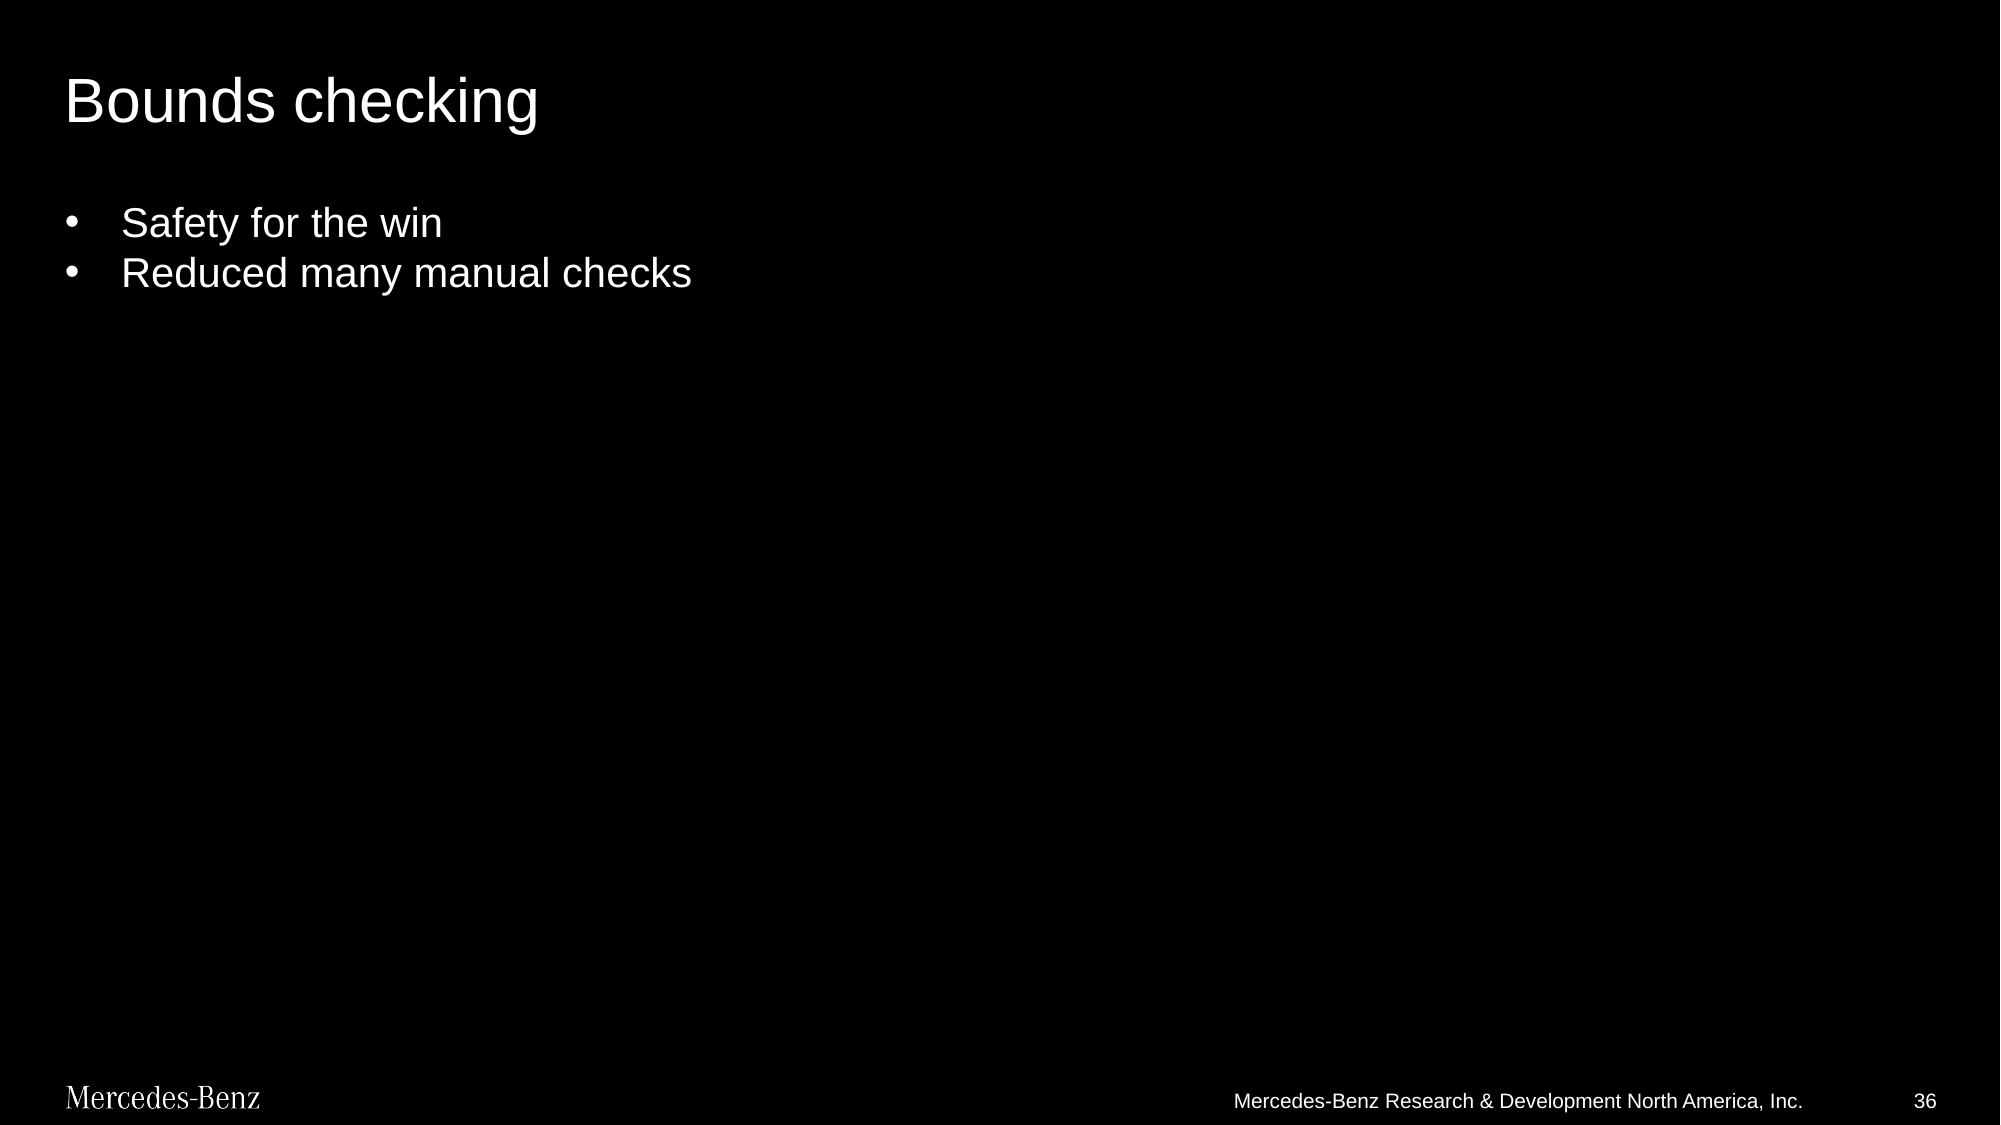

# Bounds checking
Safety for the win
Reduced many manual checks

Mercedes-Benz Research & Development North America, Inc.
36